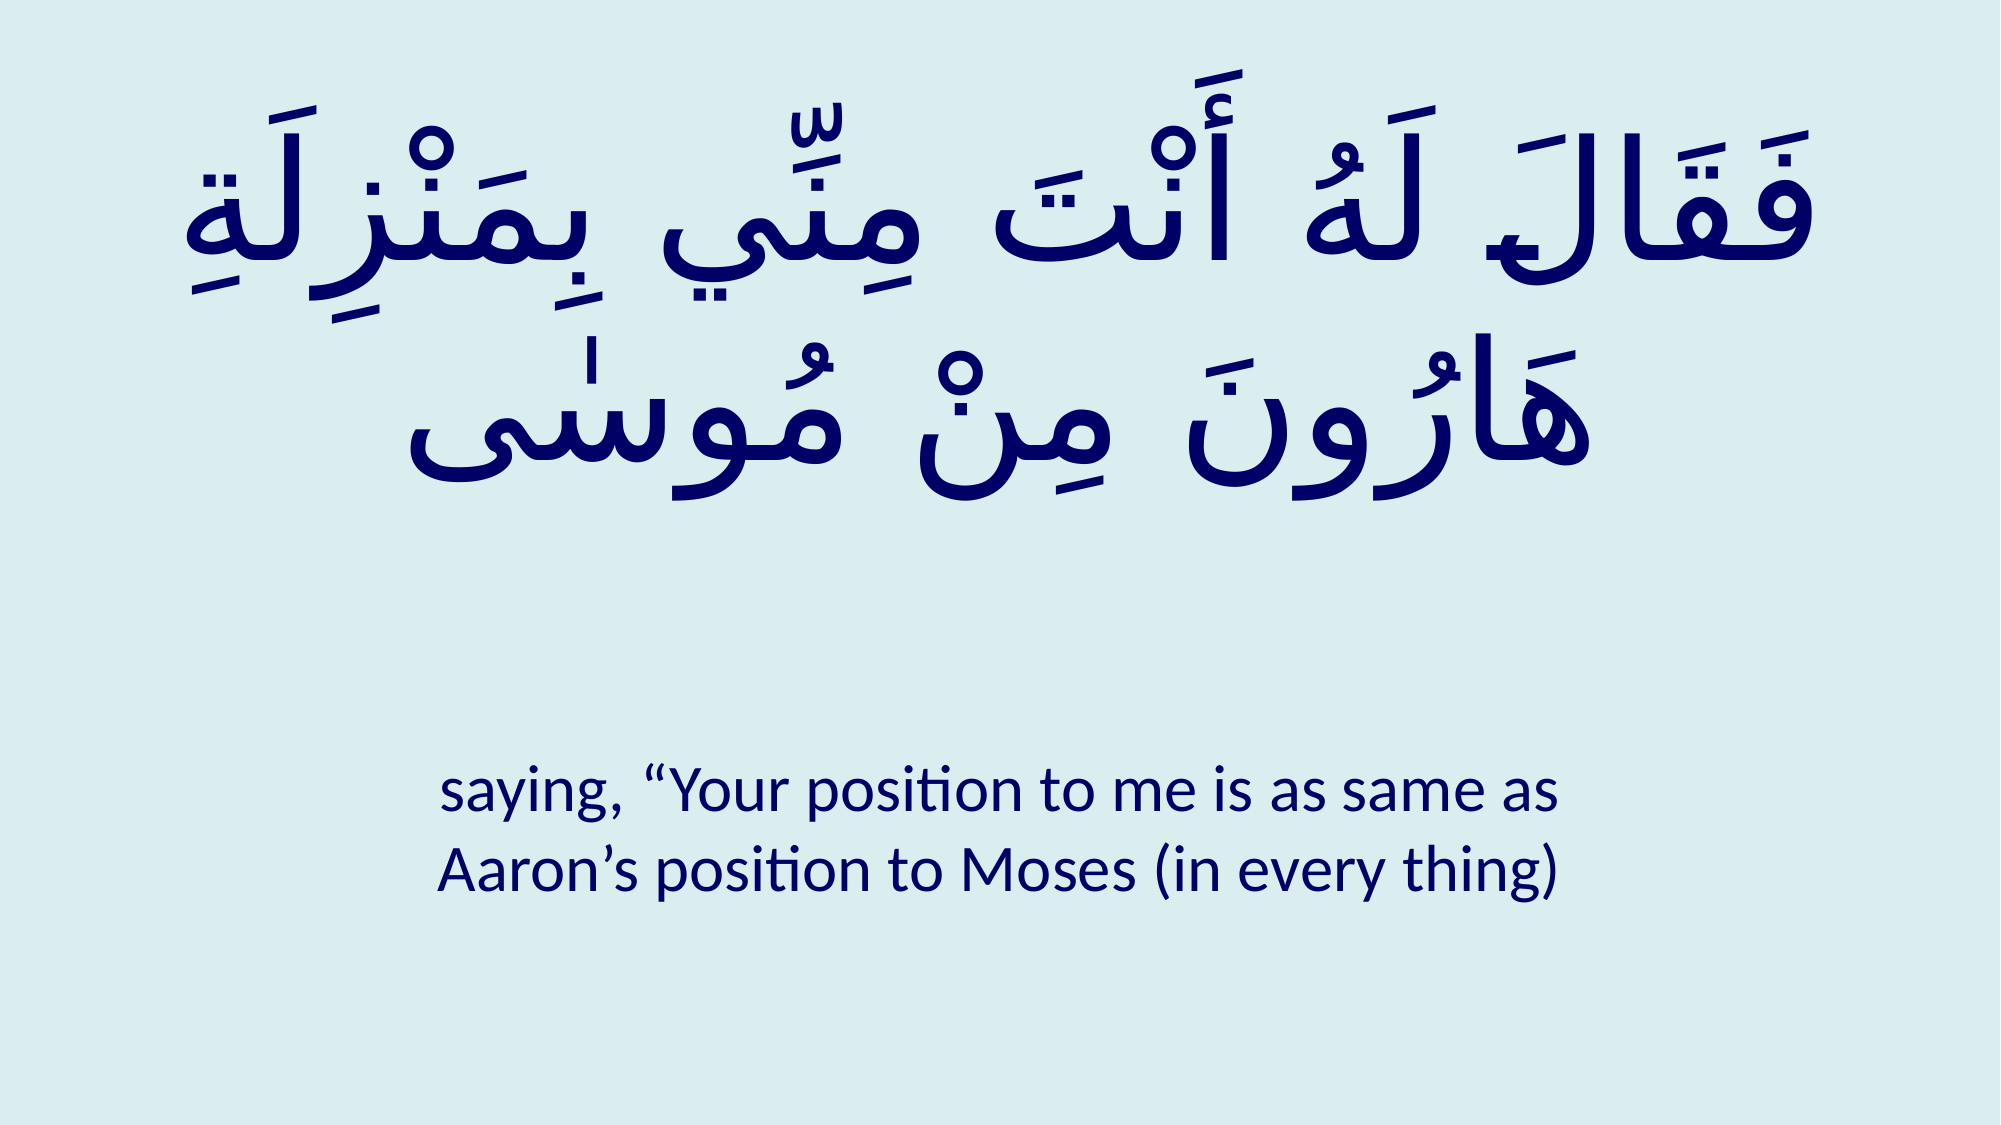

# فَقَالَ لَهُ أَنْتَ مِنِّي بِمَنْزِلَةِ هَارُونَ مِنْ مُوسٰى
saying, “Your position to me is as same as Aaron’s position to Moses (in every thing)